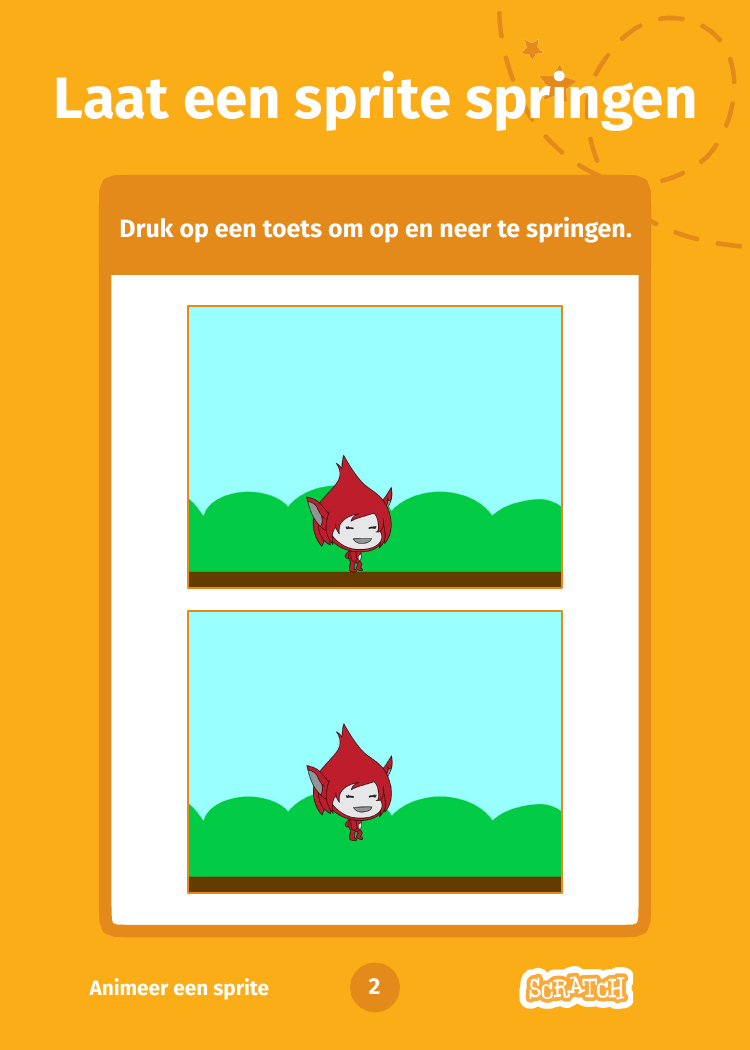

# Laat een sprite springen

Druk op een toets om op en neer te springen.

2
Animeer een sprite